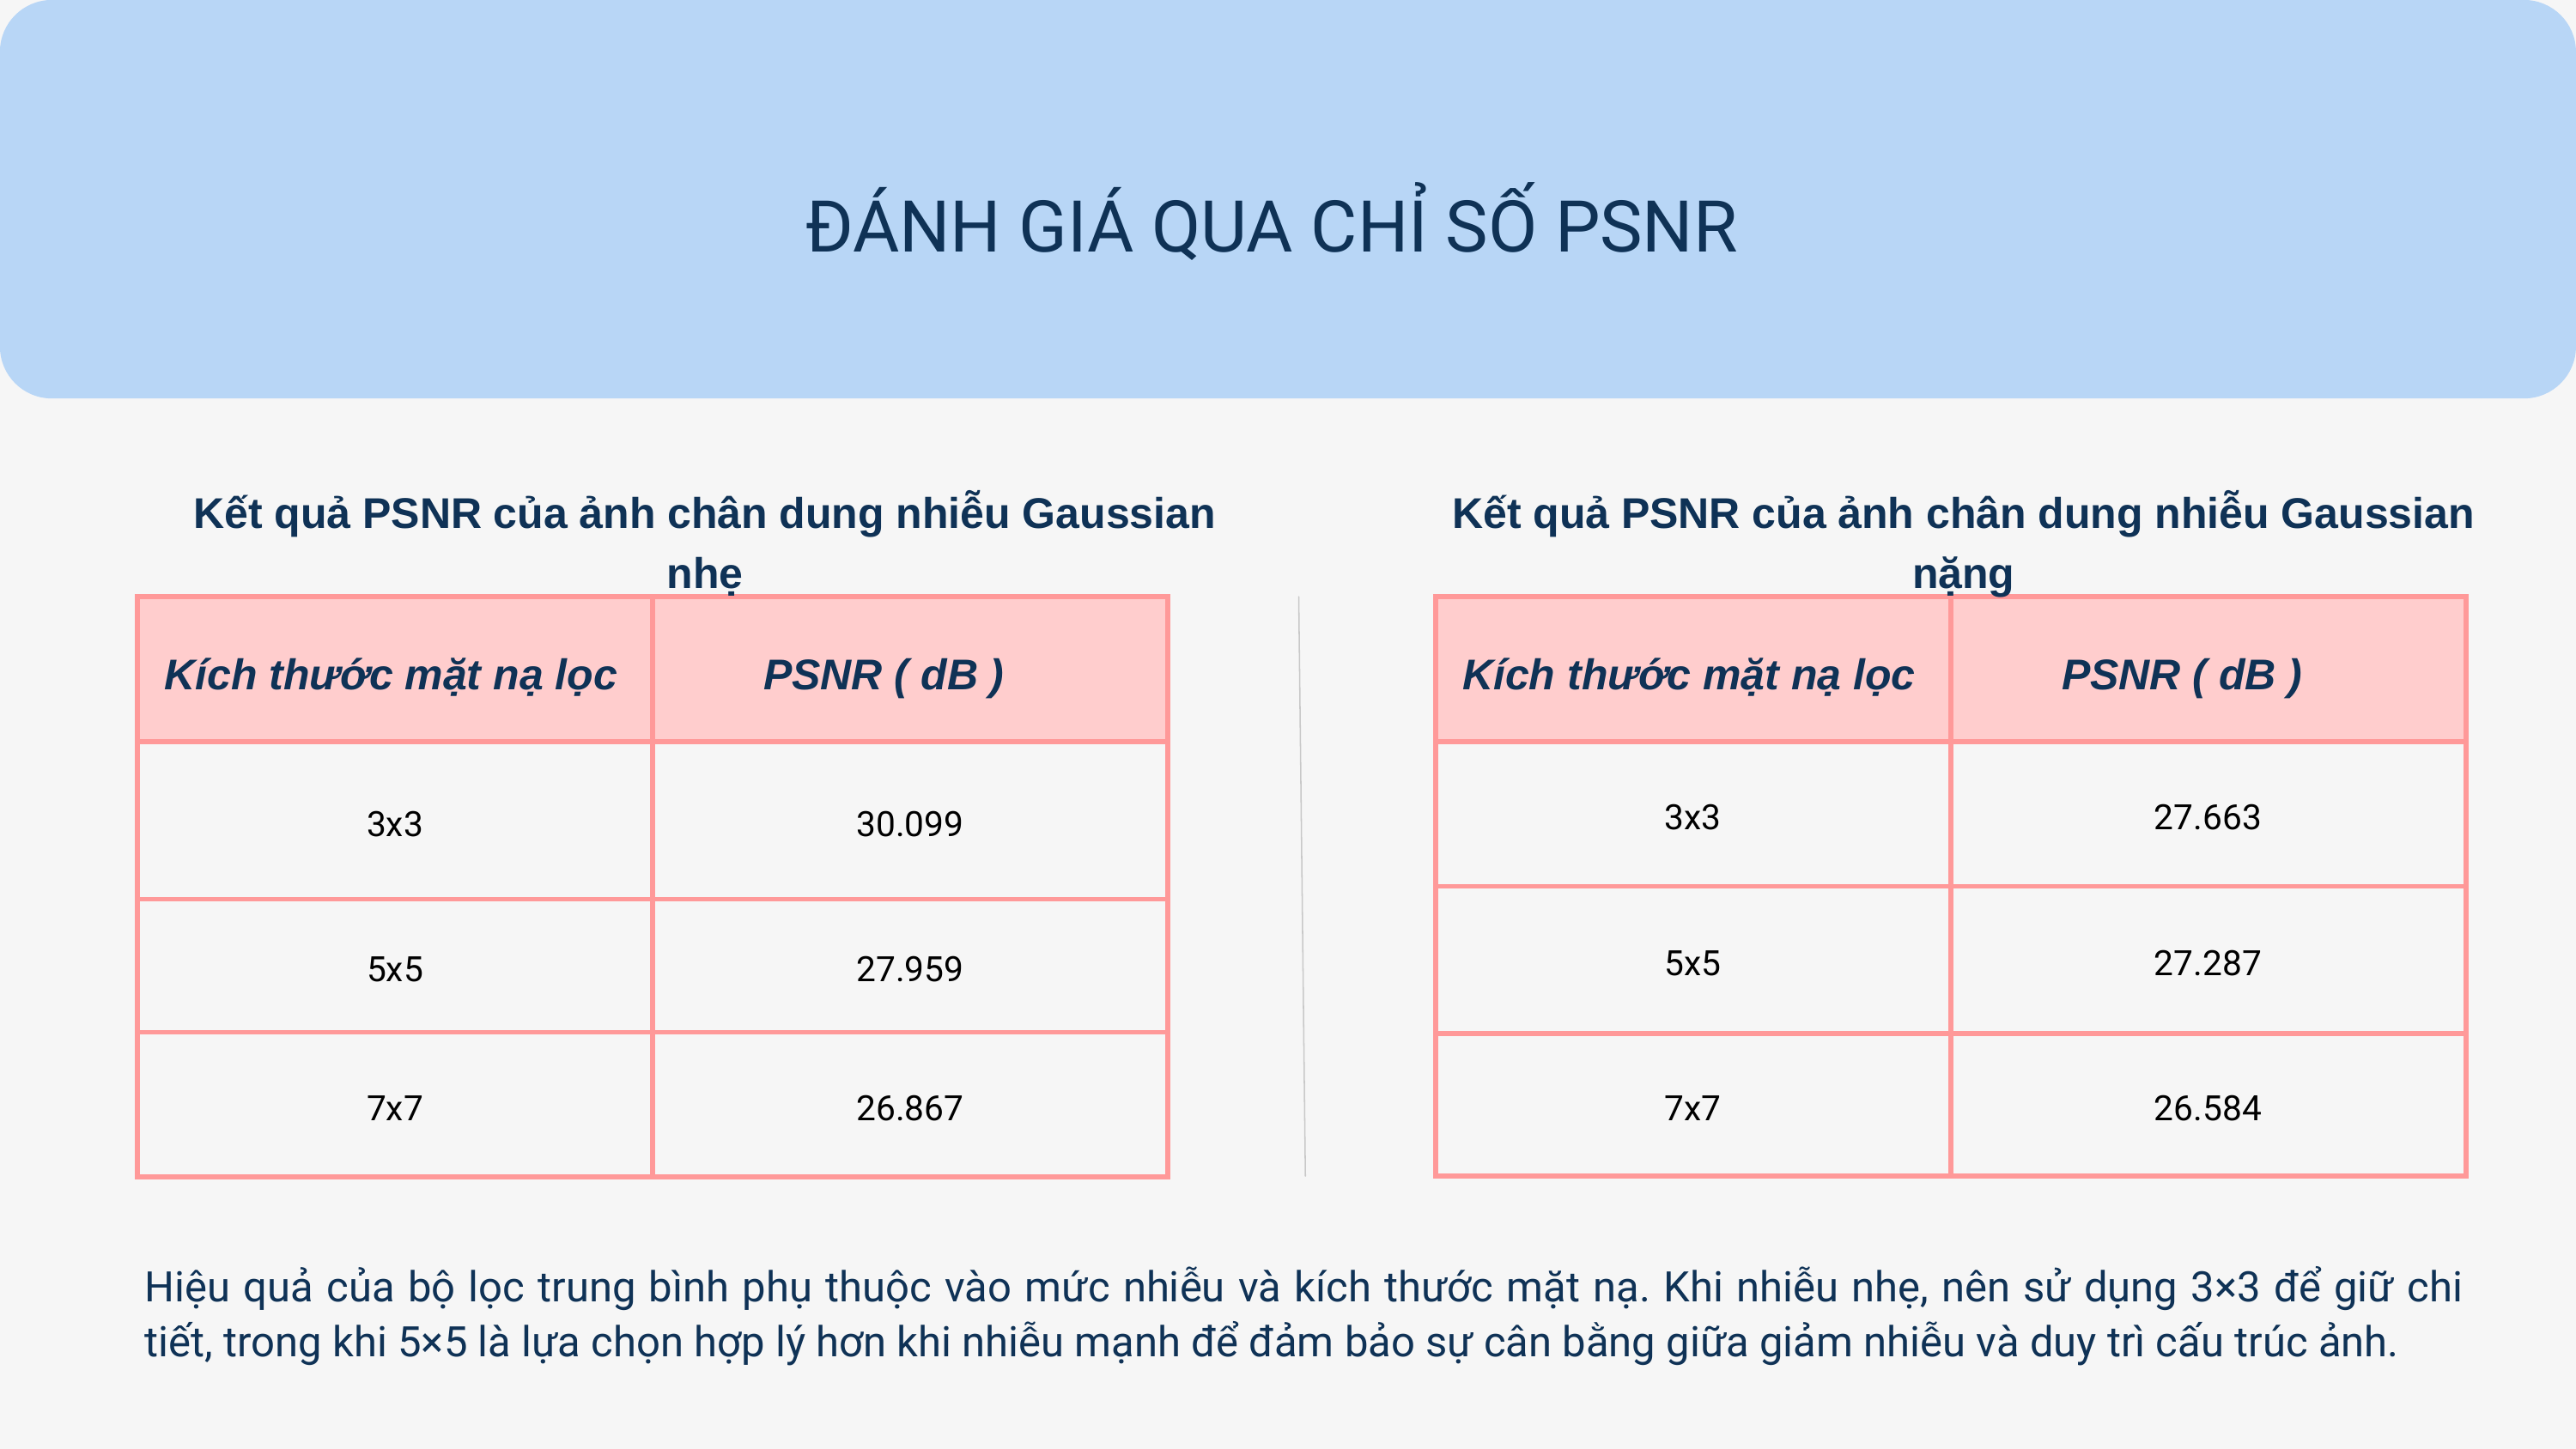

ĐÁNH GIÁ QUA CHỈ SỐ PSNR
Kết quả PSNR của ảnh chân dung nhiễu Gaussian nhẹ
Kết quả PSNR của ảnh chân dung nhiễu Gaussian nặng
| Kích thước mặt nạ lọc | PSNR ( dB ) |
| --- | --- |
| 3x3 | 30.099 |
| 5x5 | 27.959 |
| 7x7 | 26.867 |

| Kích thước mặt nạ lọc | PSNR ( dB ) |
| --- | --- |
| 3x3 | 27.663 |
| 5x5 | 27.287 |
| 7x7 | 26.584 |
Hiệu quả của bộ lọc trung bình phụ thuộc vào mức nhiễu và kích thước mặt nạ. Khi nhiễu nhẹ, nên sử dụng 3×3 để giữ chi tiết, trong khi 5×5 là lựa chọn hợp lý hơn khi nhiễu mạnh để đảm bảo sự cân bằng giữa giảm nhiễu và duy trì cấu trúc ảnh.